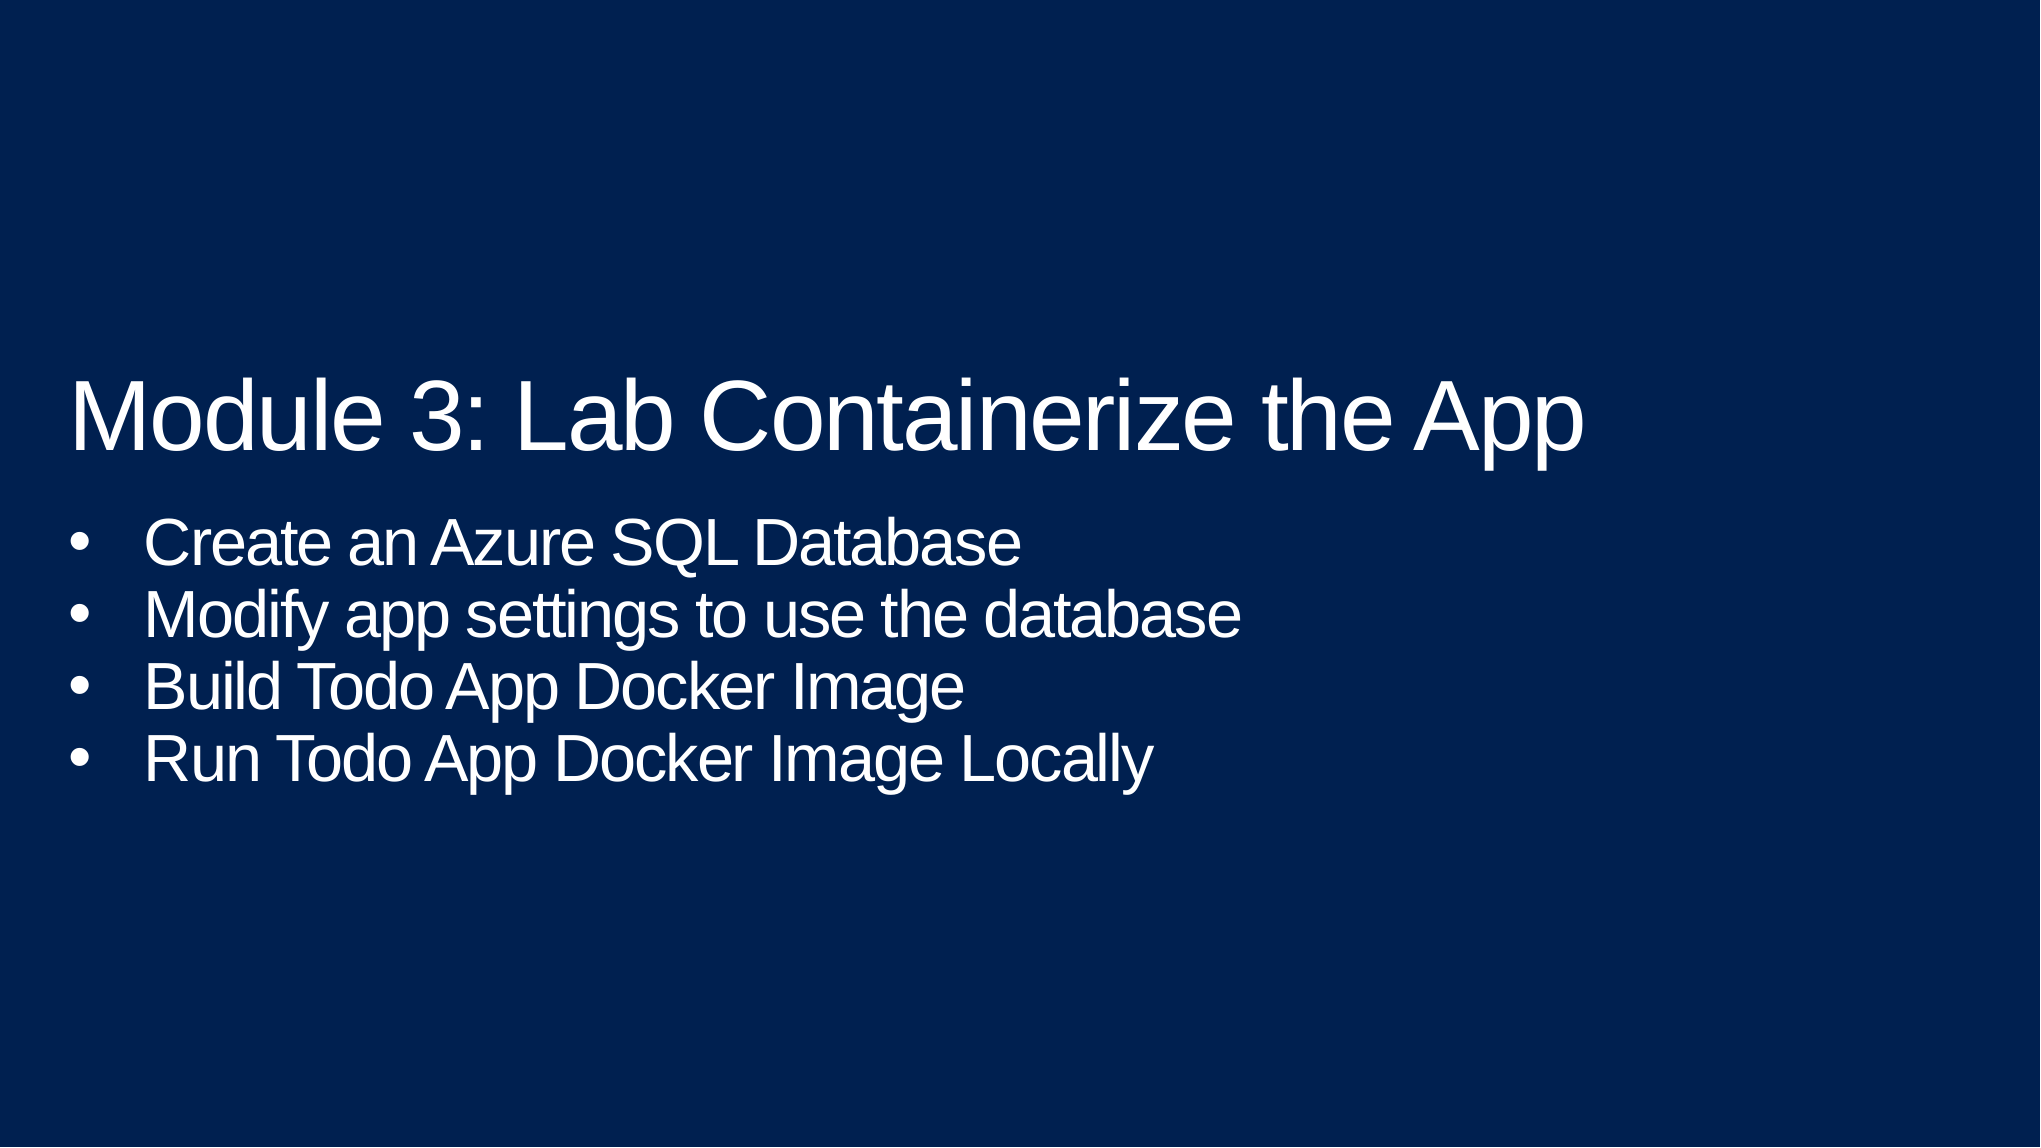

# Module 3: Lab Containerize the App
Create an Azure SQL Database
Modify app settings to use the database
Build Todo App Docker Image
Run Todo App Docker Image Locally